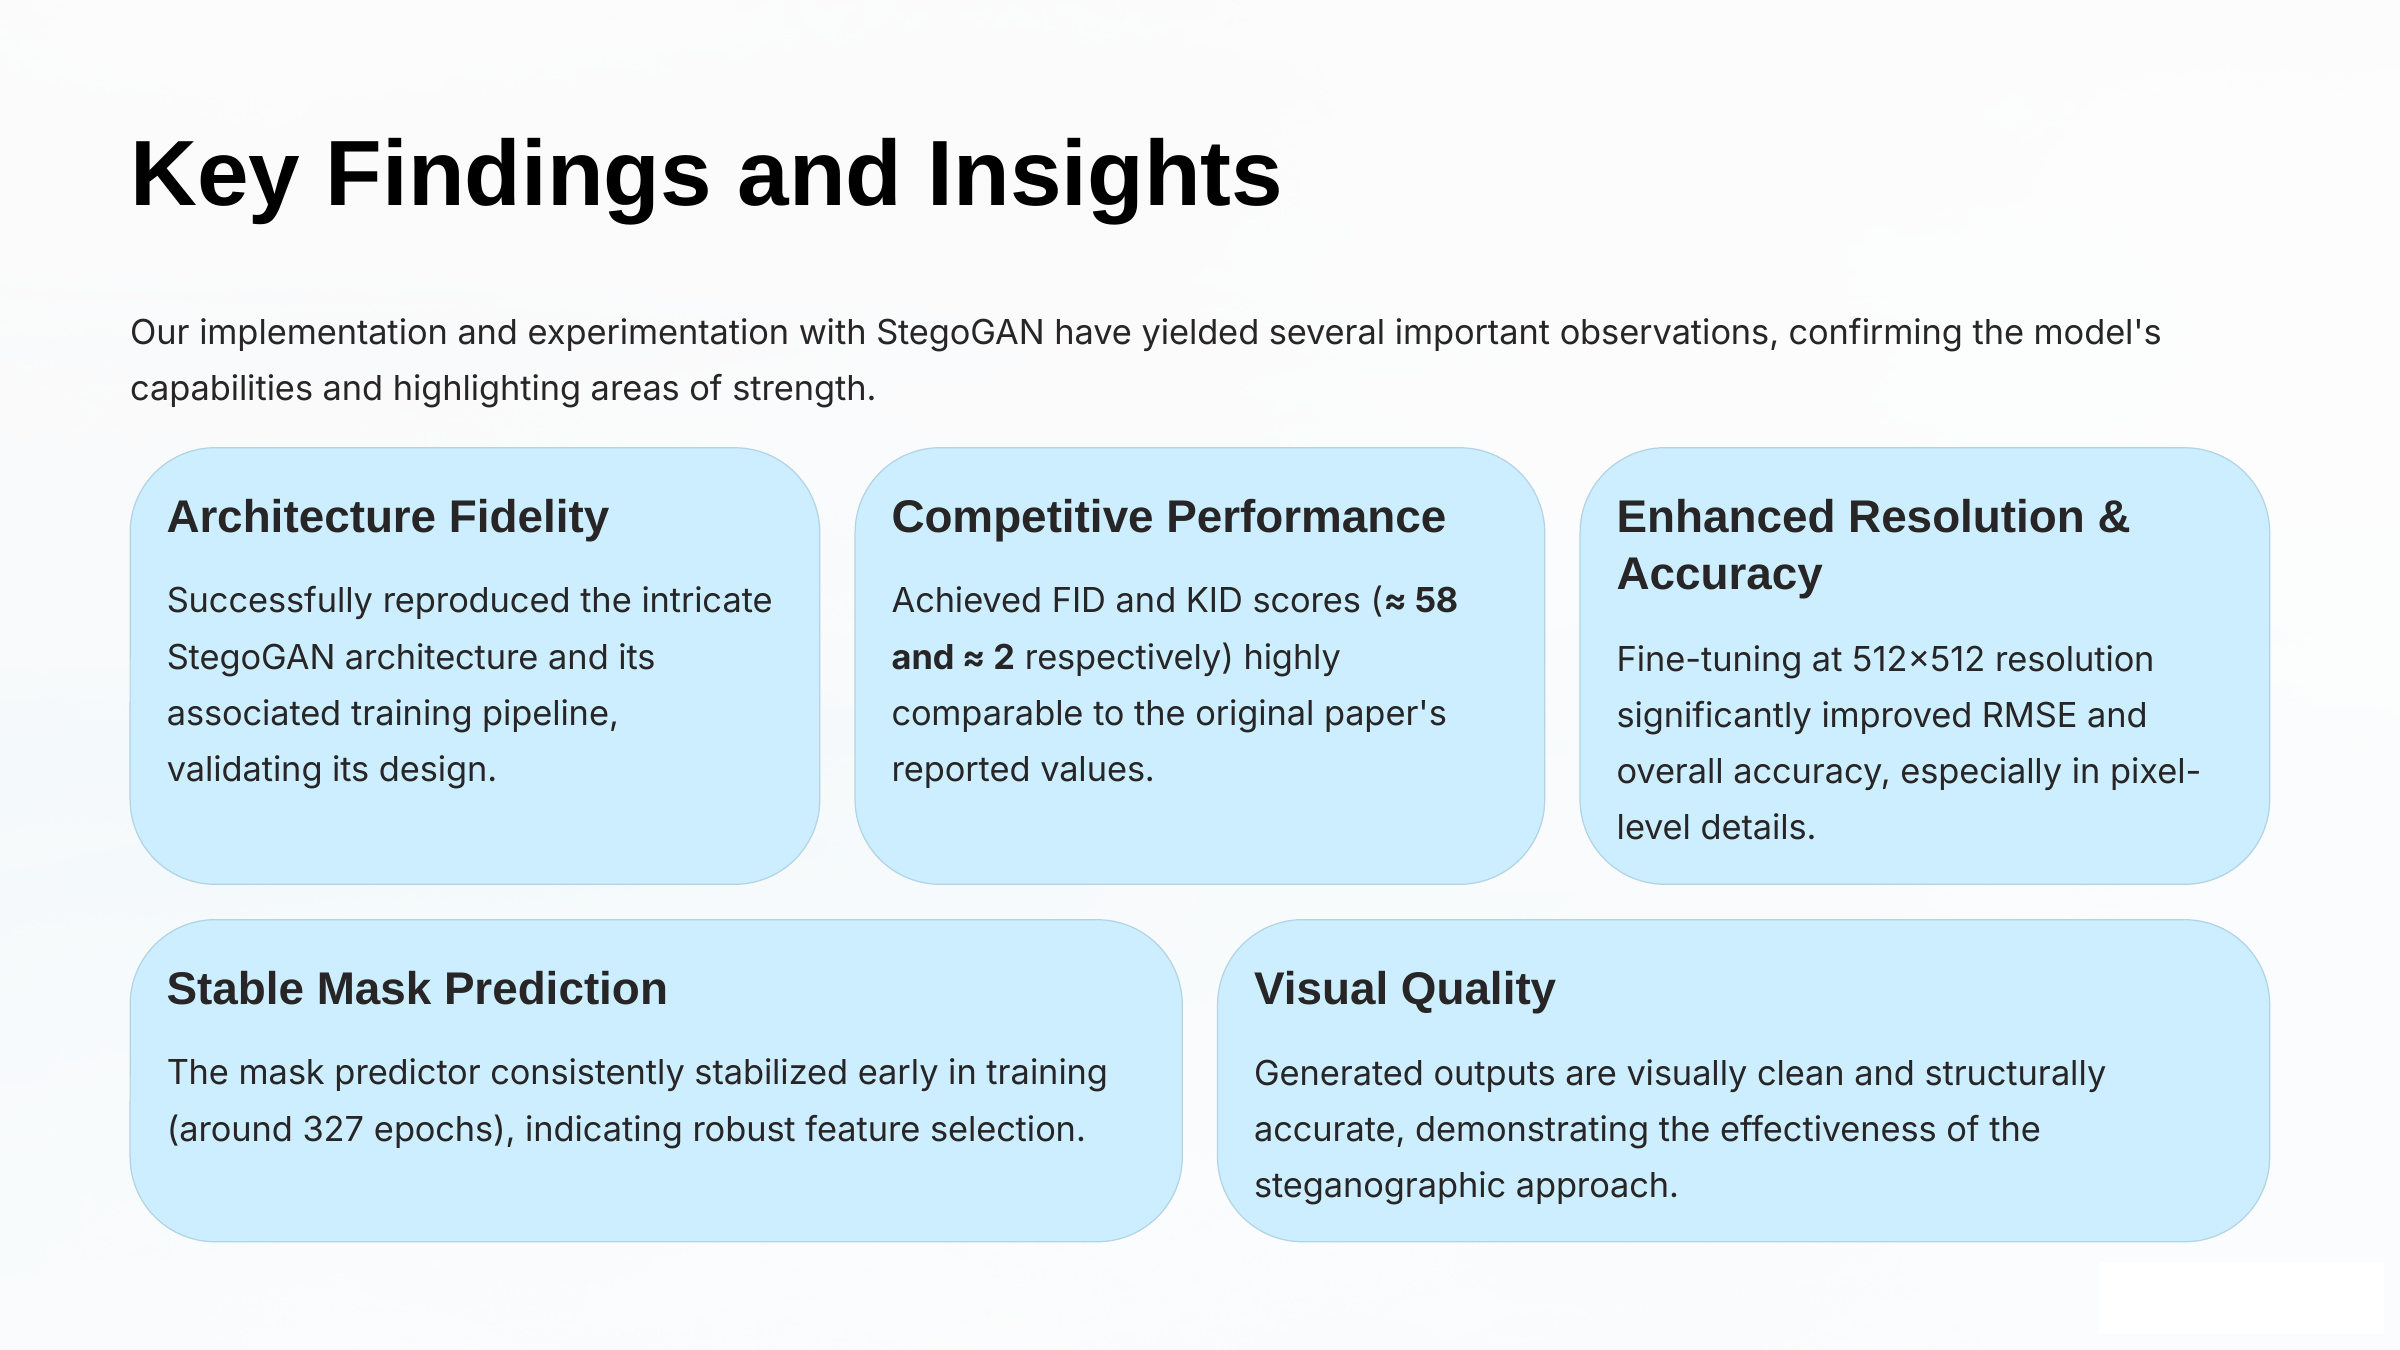

Key Findings and Insights
Our implementation and experimentation with StegoGAN have yielded several important observations, confirming the model's capabilities and highlighting areas of strength.

Architecture Fidelity
Competitive Performance
Enhanced Resolution & Accuracy
Successfully reproduced the intricate StegoGAN architecture and its associated training pipeline, validating its design.
Achieved FID and KID scores (≈ 58 and ≈ 2 respectively) highly comparable to the original paper's reported values.
Fine-tuning at 512×512 resolution significantly improved RMSE and overall accuracy, especially in pixel-level details.

Stable Mask Prediction
Visual Quality
The mask predictor consistently stabilized early in training (around 327 epochs), indicating robust feature selection.
Generated outputs are visually clean and structurally accurate, demonstrating the effectiveness of the steganographic approach.